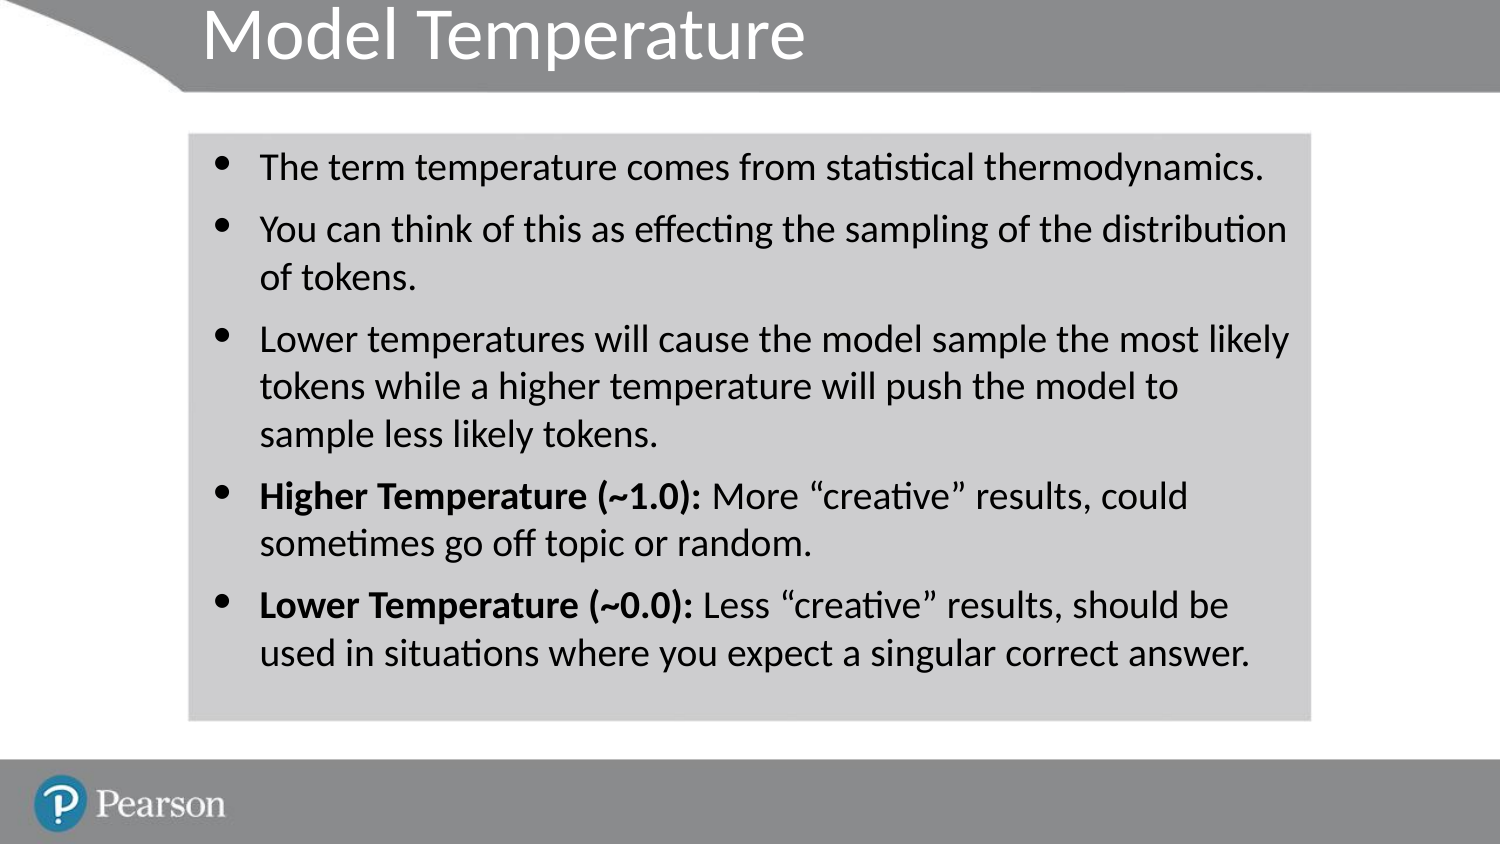

# Model Temperature
The term temperature comes from statistical thermodynamics.
You can think of this as effecting the sampling of the distribution of tokens.
Lower temperatures will cause the model sample the most likely tokens while a higher temperature will push the model to sample less likely tokens.
Higher Temperature (~1.0): More “creative” results, could sometimes go off topic or random.
Lower Temperature (~0.0): Less “creative” results, should be used in situations where you expect a singular correct answer.